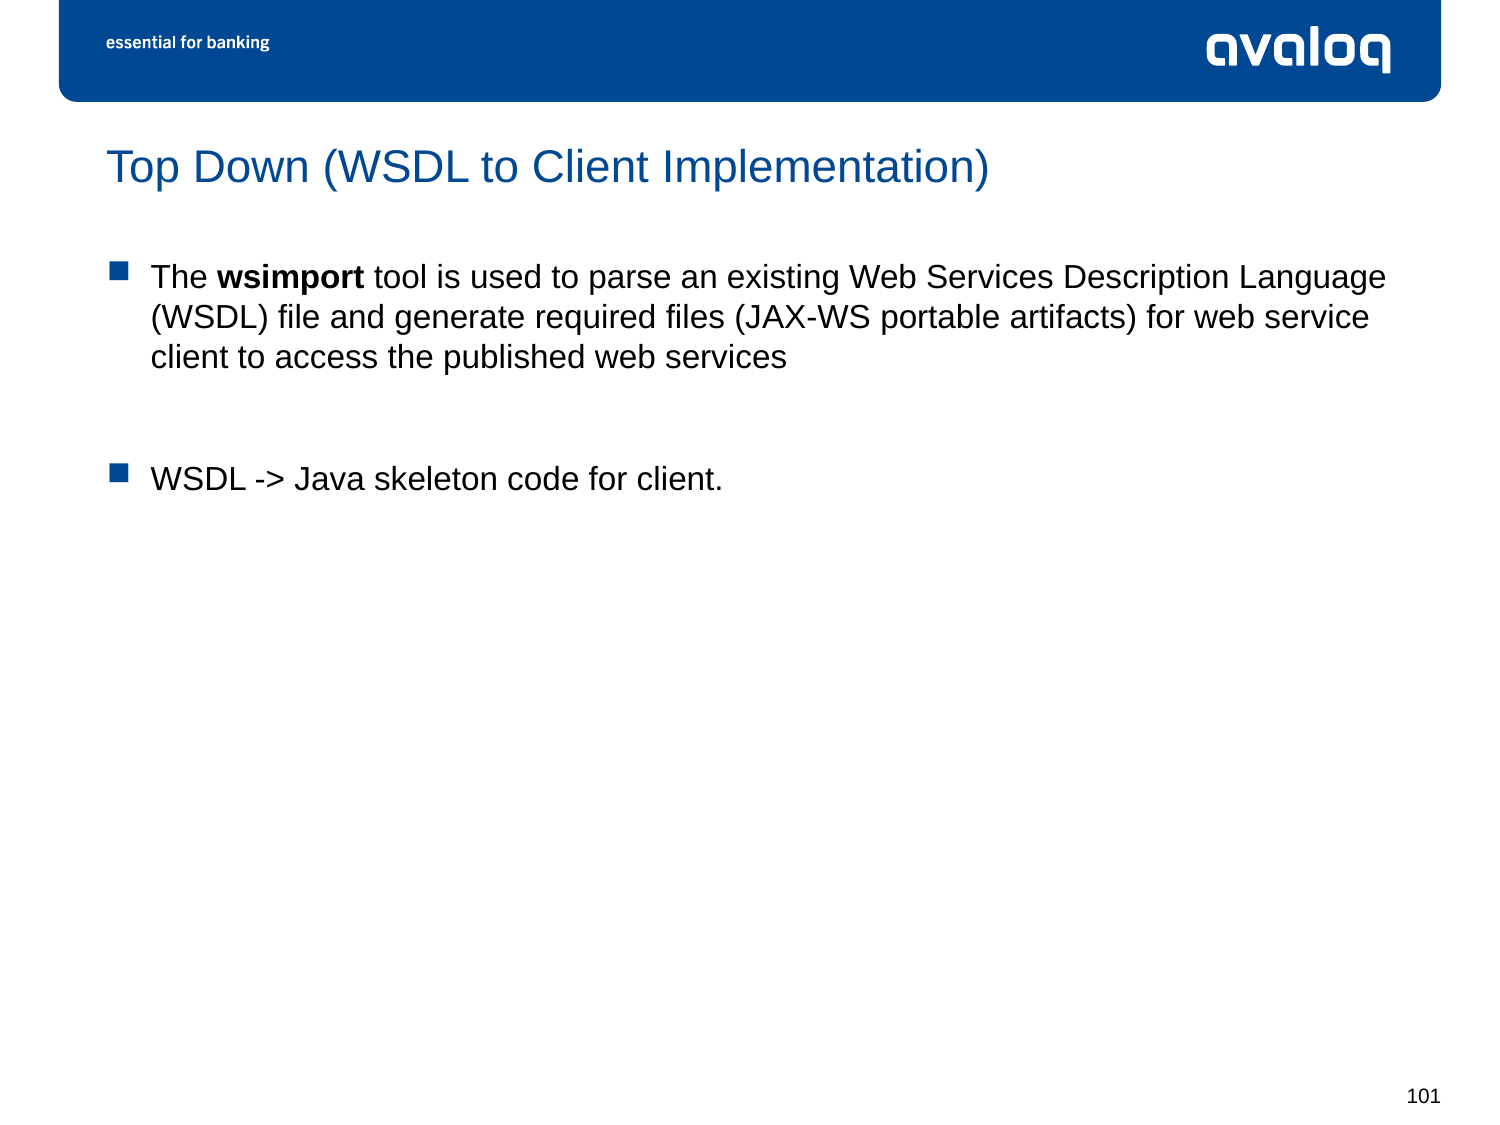

# Top Down (WSDL to Client Implementation)
The wsimport tool is used to parse an existing Web Services Description Language (WSDL) file and generate required files (JAX-WS portable artifacts) for web service client to access the published web services

WSDL -> Java skeleton code for client.

101